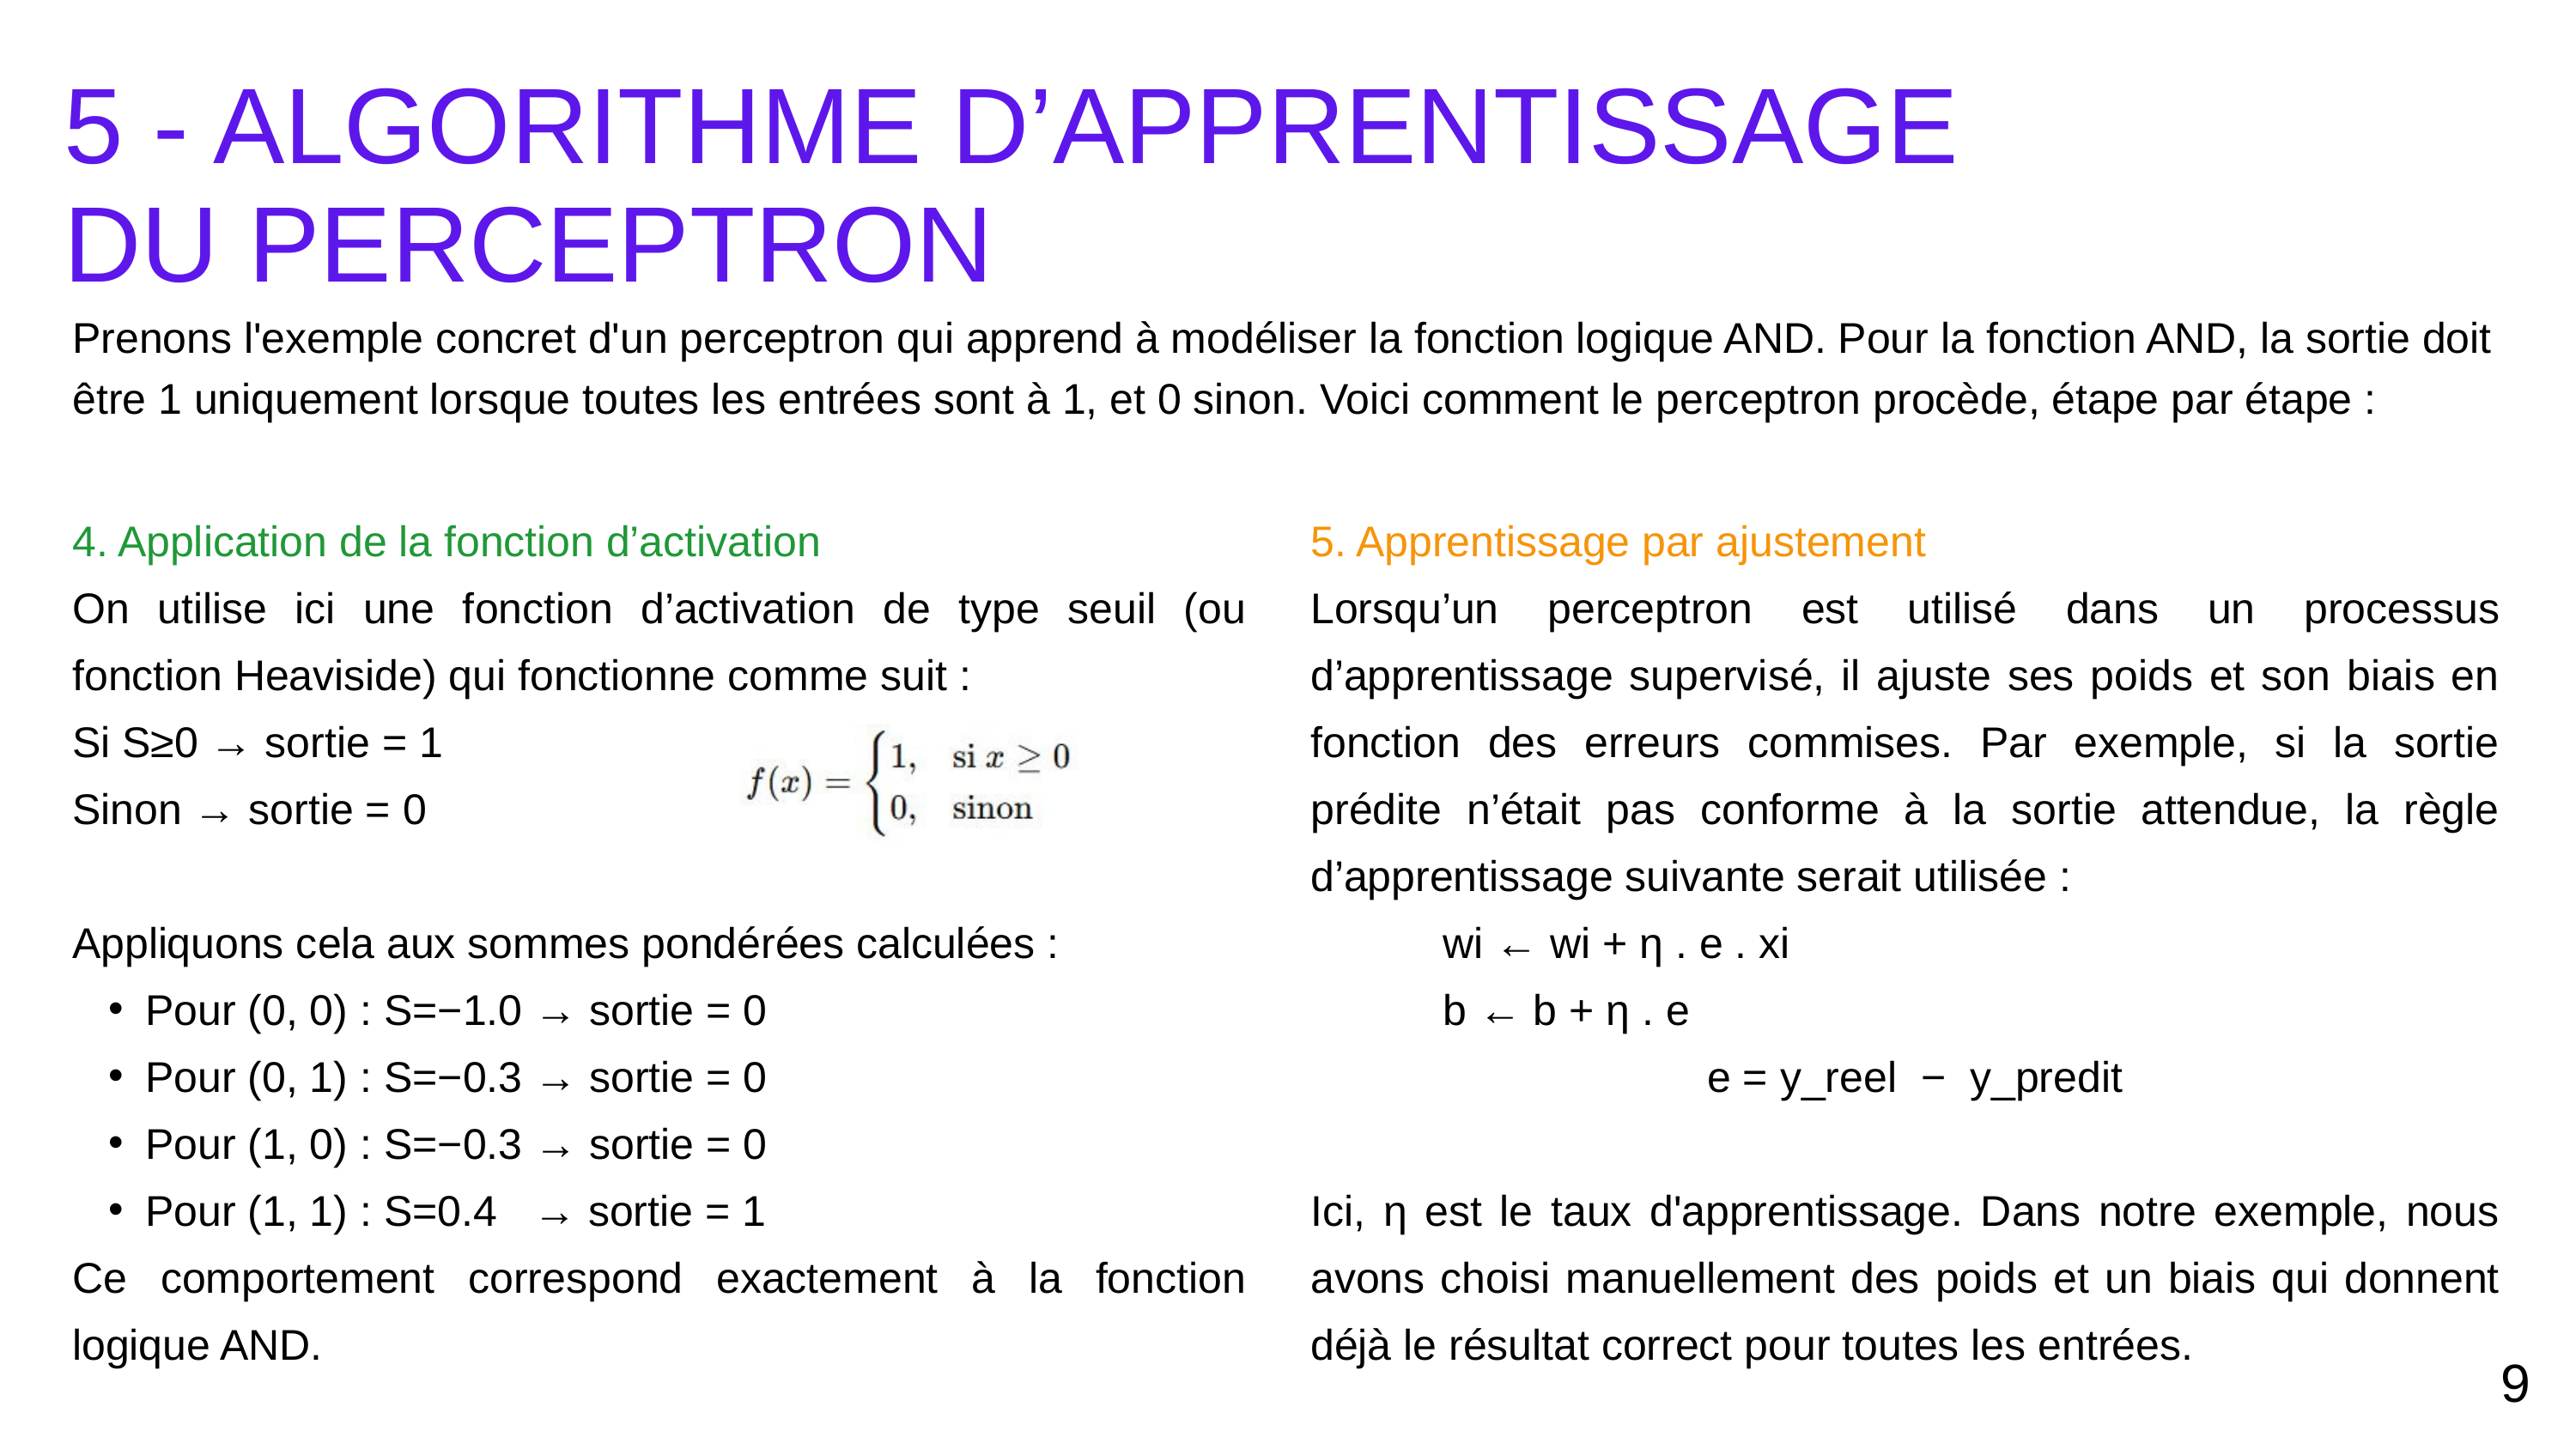

5 - ALGORITHME D’APPRENTISSAGE DU PERCEPTRON
Prenons l'exemple concret d'un perceptron qui apprend à modéliser la fonction logique AND. Pour la fonction AND, la sortie doit être 1 uniquement lorsque toutes les entrées sont à 1, et 0 sinon. Voici comment le perceptron procède, étape par étape :
4. Application de la fonction d’activation
On utilise ici une fonction d’activation de type seuil (ou fonction Heaviside) qui fonctionne comme suit :
Si S≥0 → sortie = 1
Sinon → sortie = 0

Appliquons cela aux sommes pondérées calculées :
Pour (0, 0) : S=−1.0 → sortie = 0
Pour (0, 1) : S=−0.3 → sortie = 0
Pour (1, 0) : S=−0.3 → sortie = 0
Pour (1, 1) : S=0.4   → sortie = 1
Ce comportement correspond exactement à la fonction logique AND.
5. Apprentissage par ajustement
Lorsqu’un perceptron est utilisé dans un processus d’apprentissage supervisé, il ajuste ses poids et son biais en fonction des erreurs commises. Par exemple, si la sortie prédite n’était pas conforme à la sortie attendue, la règle d’apprentissage suivante serait utilisée :
           wi ​← wi ​+ η . e . xi​
           b ← b + η . e
                                 e = y_reel ​ −  y_predit​

Ici, η est le taux d'apprentissage. Dans notre exemple, nous avons choisi manuellement des poids et un biais qui donnent déjà le résultat correct pour toutes les entrées.

9